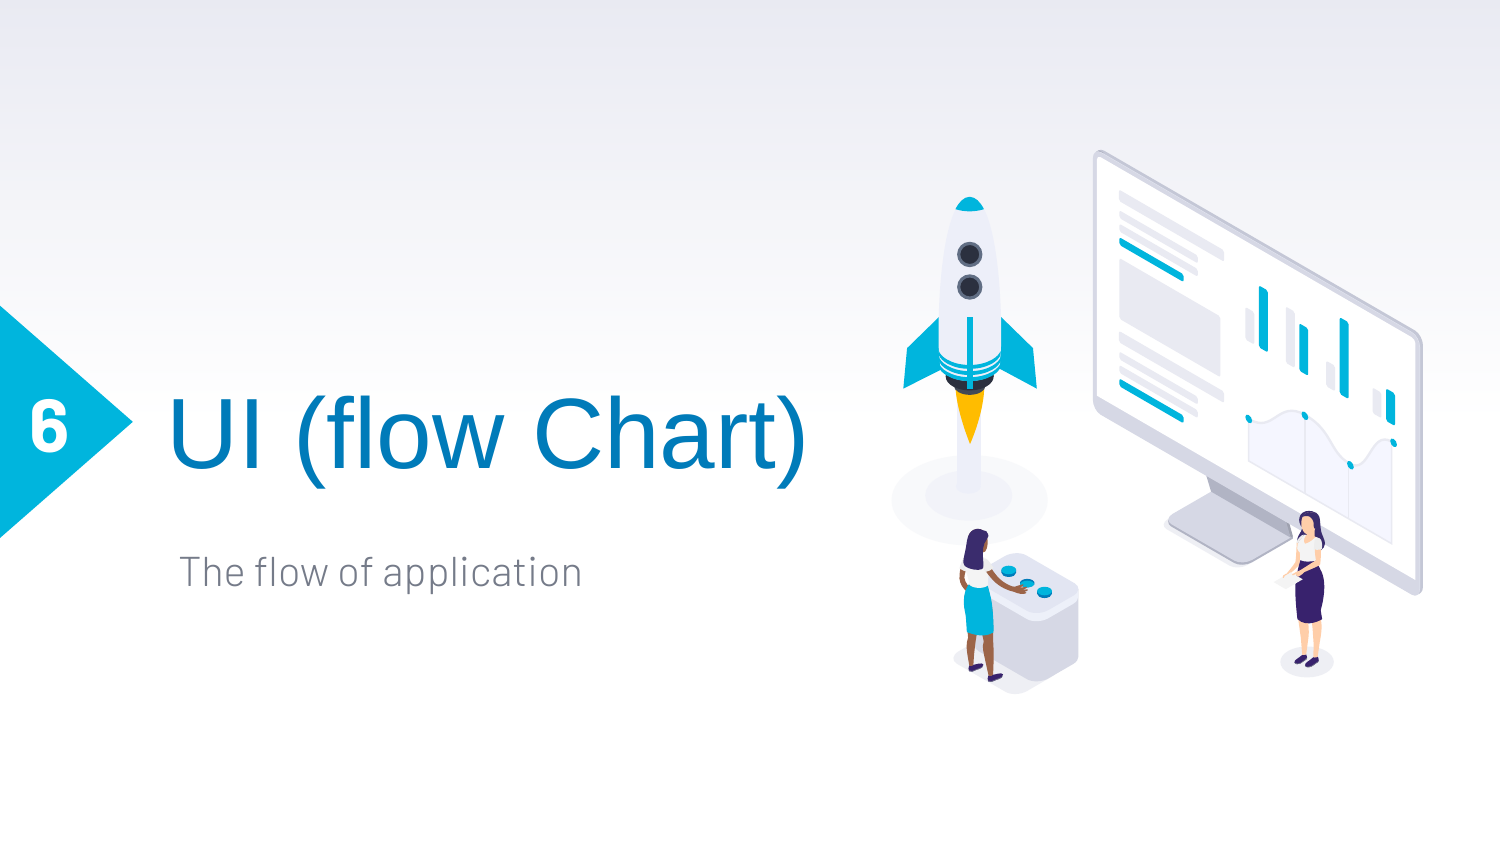

6
# UI (flow Chart)
The flow of application